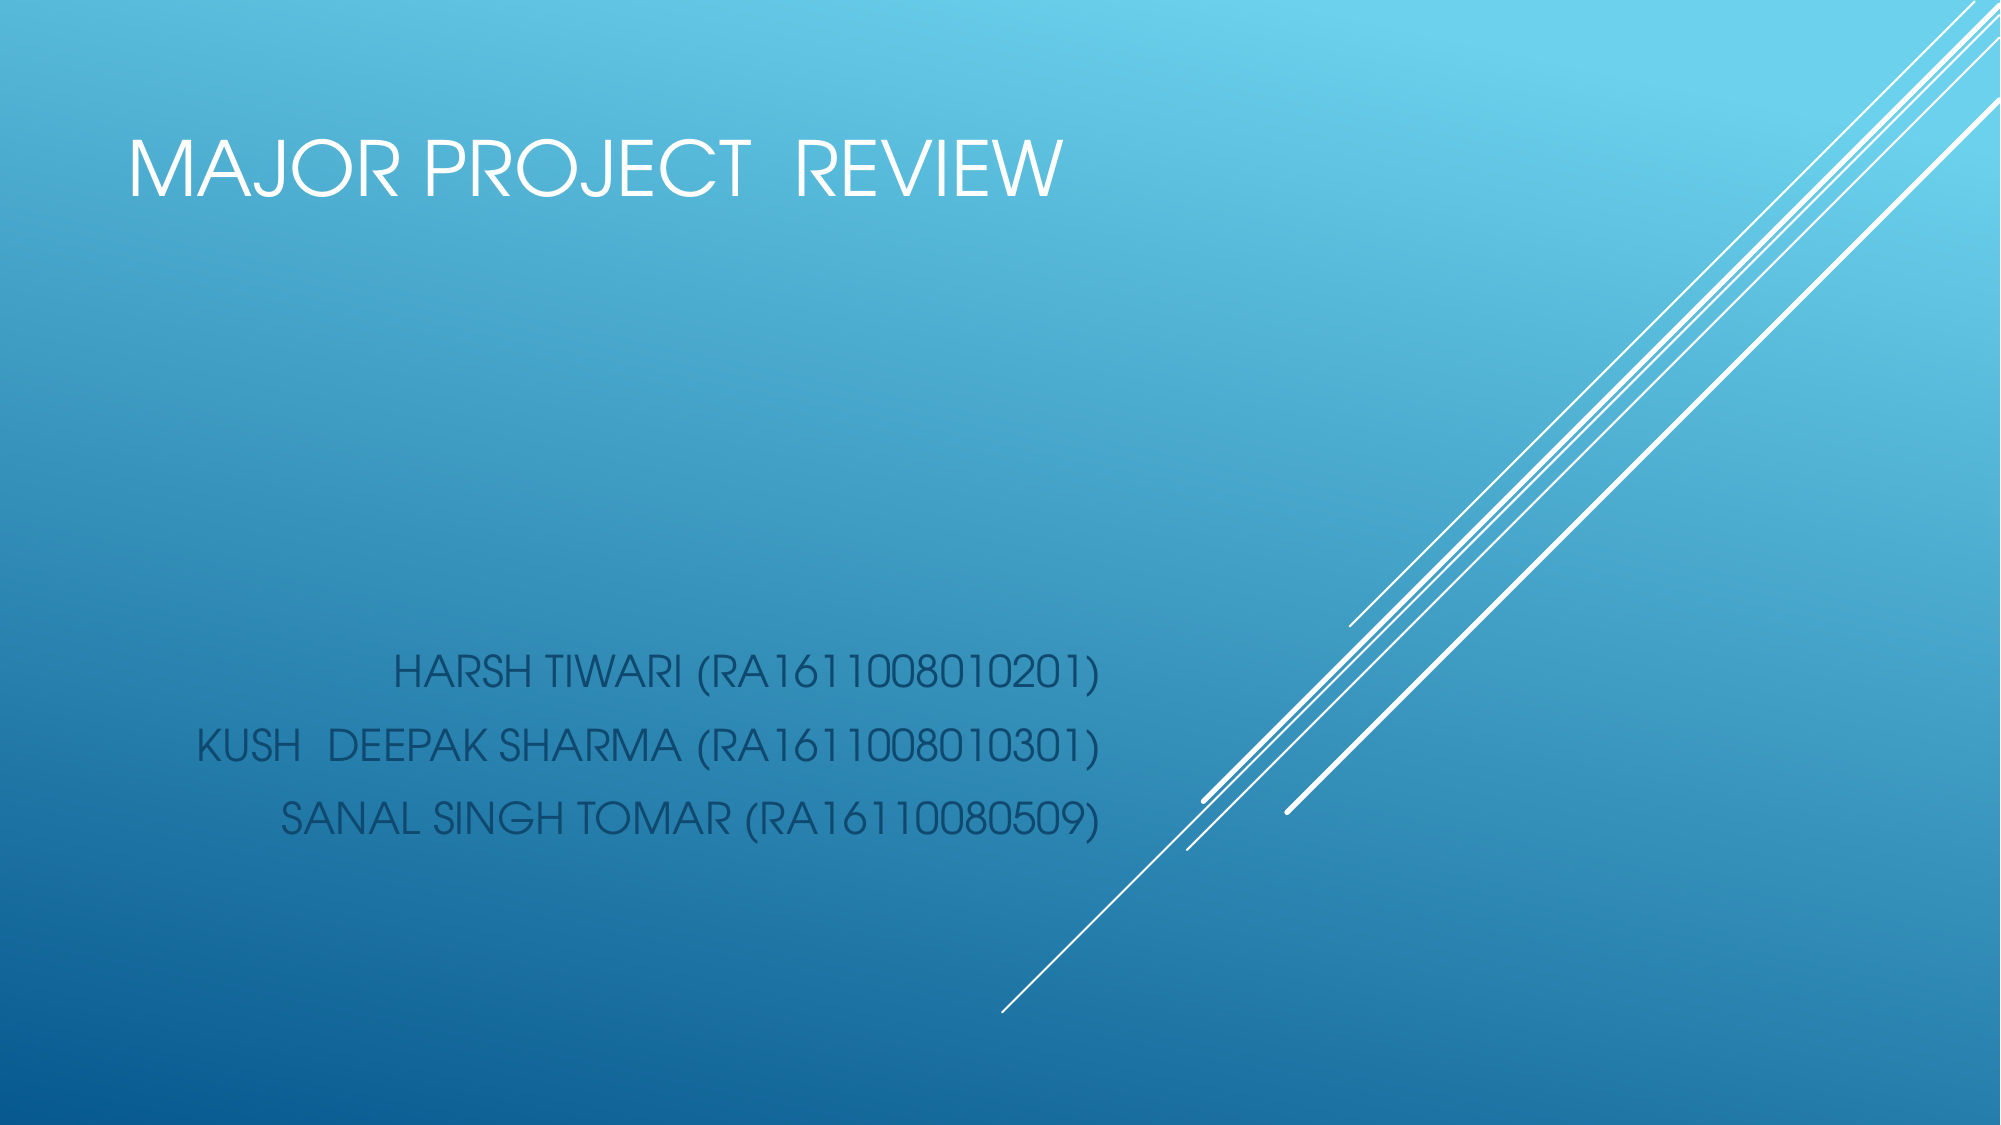

# Major project  review
HARSH TIWARI (RA1611008010201)
KUSH  DEEPAK SHARMA (RA1611008010301)
SANAL SINGH TOMAR (RA16110080509)